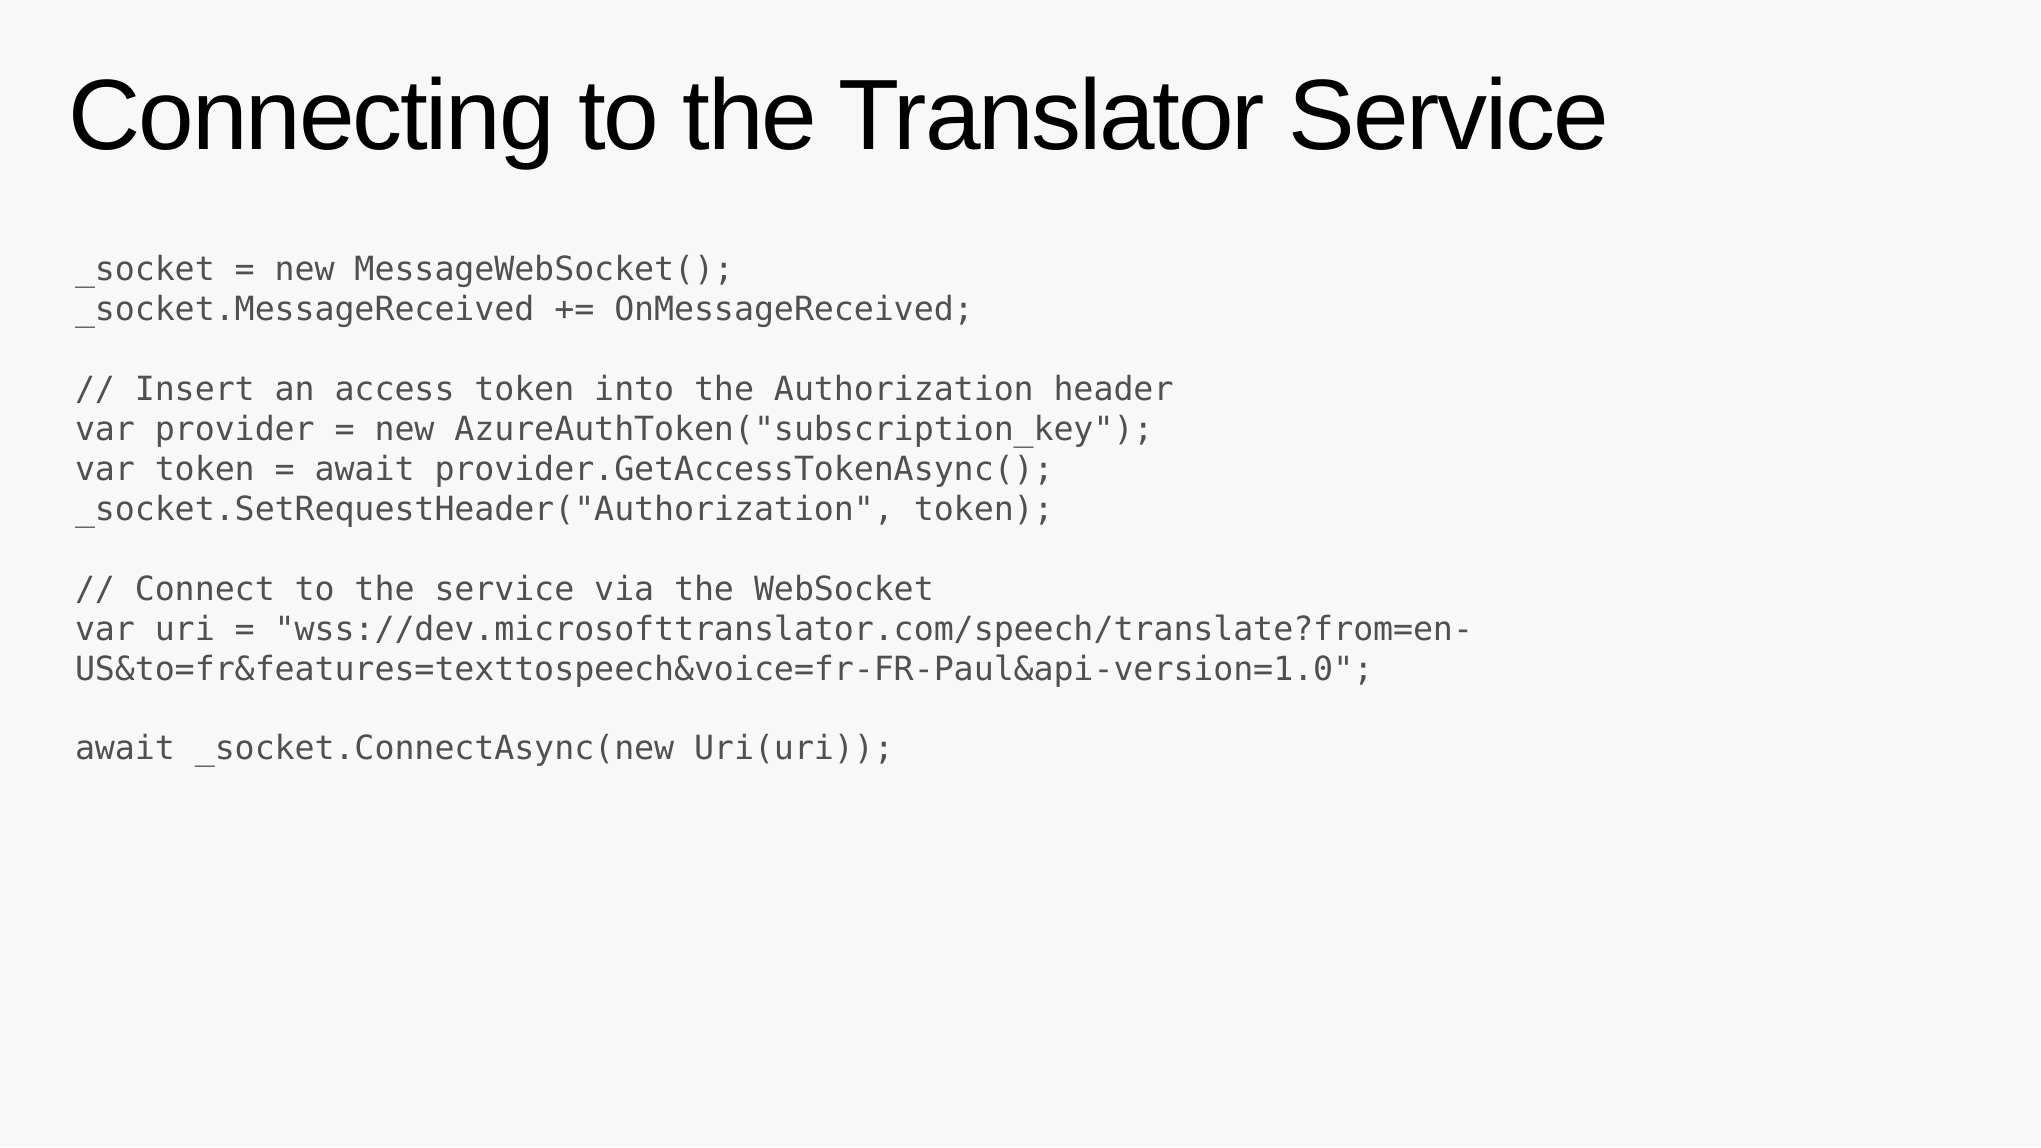

# Connecting to the Translator Service
_socket = new MessageWebSocket();
_socket.MessageReceived += OnMessageReceived;

// Insert an access token into the Authorization header
var provider = new AzureAuthToken("subscription_key");
var token = await provider.GetAccessTokenAsync();            _socket.SetRequestHeader("Authorization", token);

// Connect to the service via the WebSocket
var uri = "wss://dev.microsofttranslator.com/speech/translate?from=en-US&to=fr&features=texttospeech&voice=fr-FR-Paul&api-version=1.0";

await _socket.ConnectAsync(new Uri(uri));